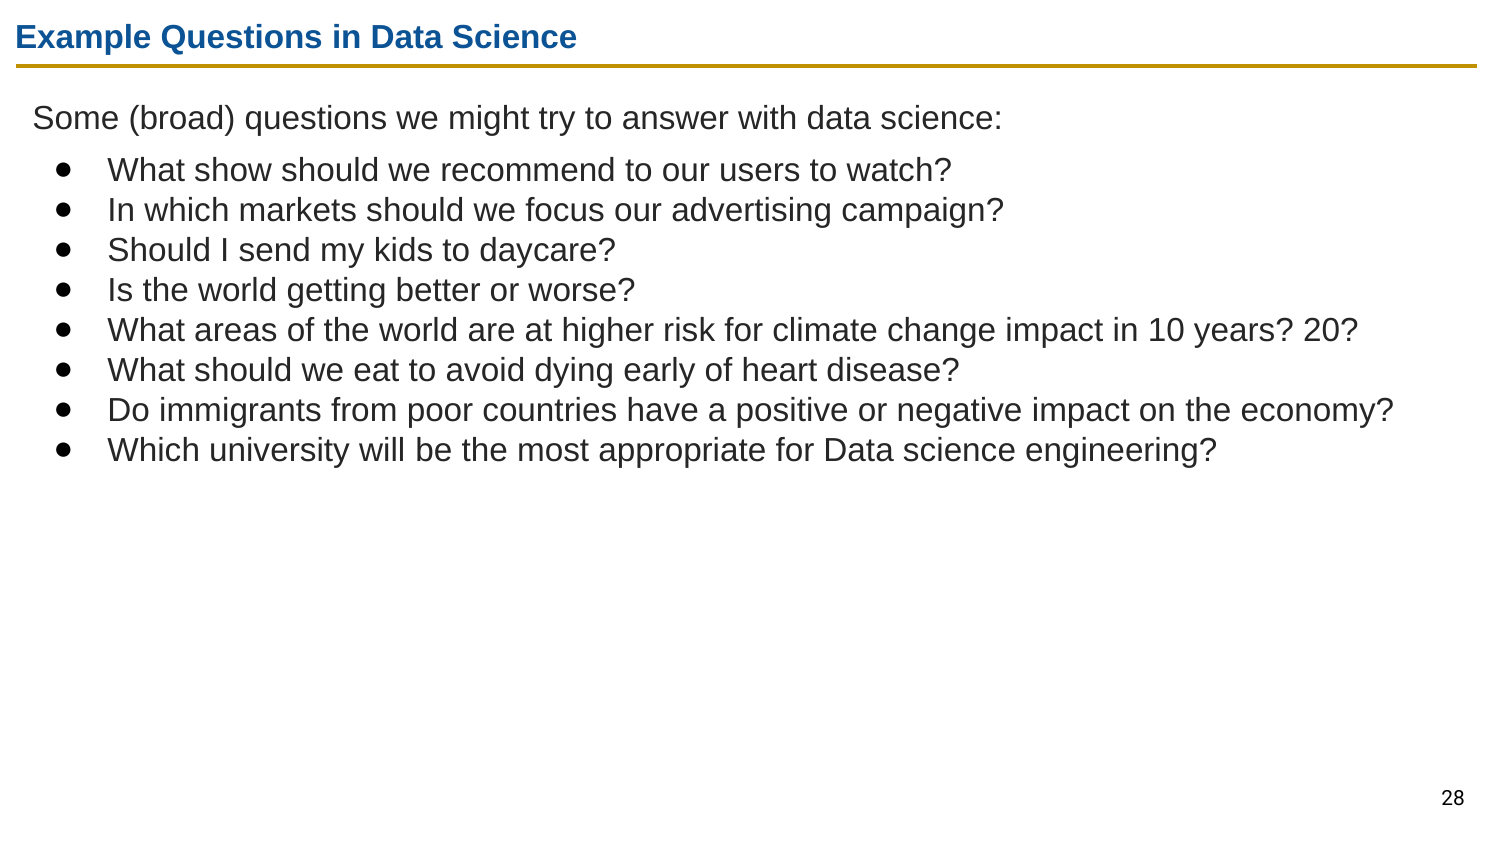

# Example Questions in Data Science
Some (broad) questions we might try to answer with data science:
What show should we recommend to our users to watch?
In which markets should we focus our advertising campaign?
Should I send my kids to daycare?
Is the world getting better or worse?
What areas of the world are at higher risk for climate change impact in 10 years? 20?
What should we eat to avoid dying early of heart disease?
Do immigrants from poor countries have a positive or negative impact on the economy?
Which university will be the most appropriate for Data science engineering?
28